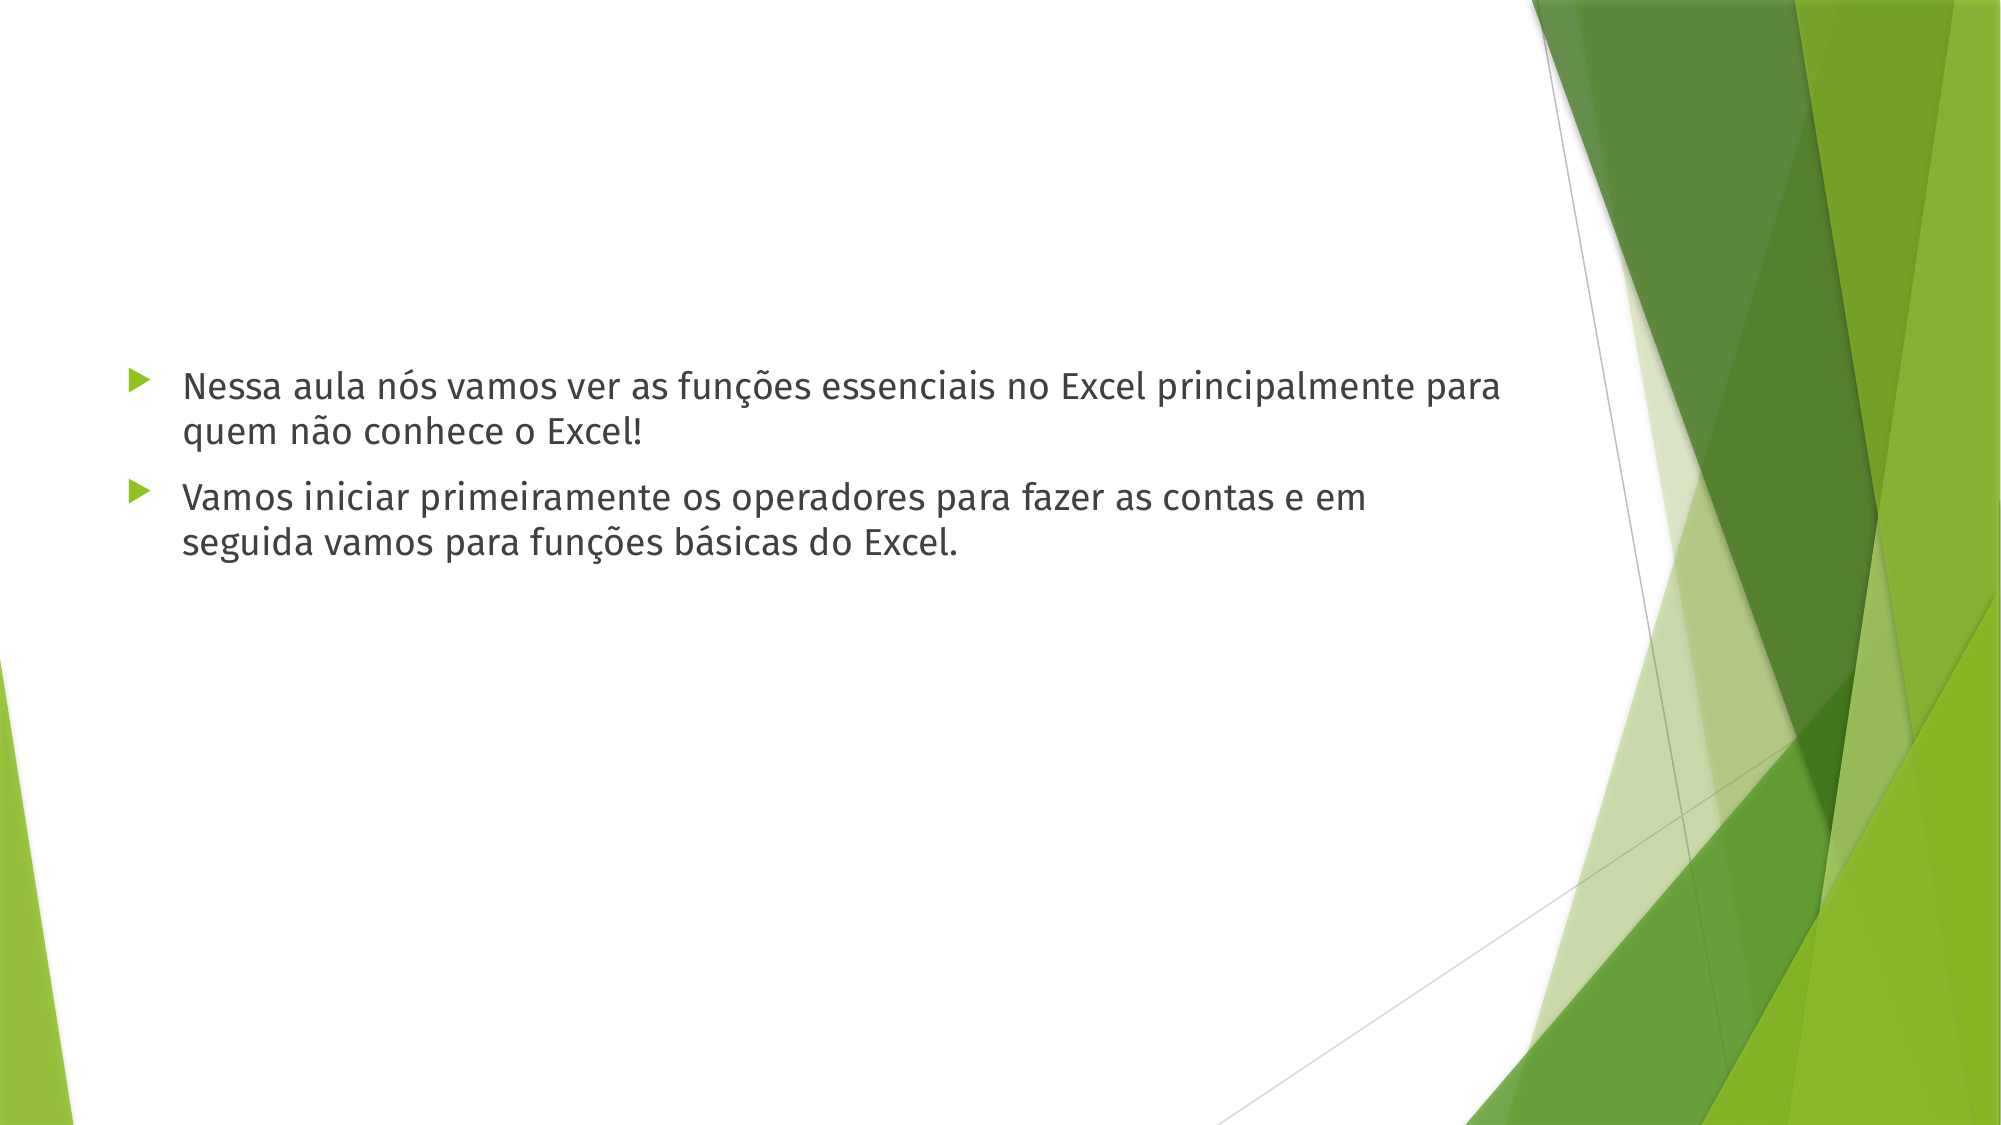

#
Nessa aula nós vamos ver as funções essenciais no Excel principalmente para quem não conhece o Excel!
Vamos iniciar primeiramente os operadores para fazer as contas e em seguida vamos para funções básicas do Excel.